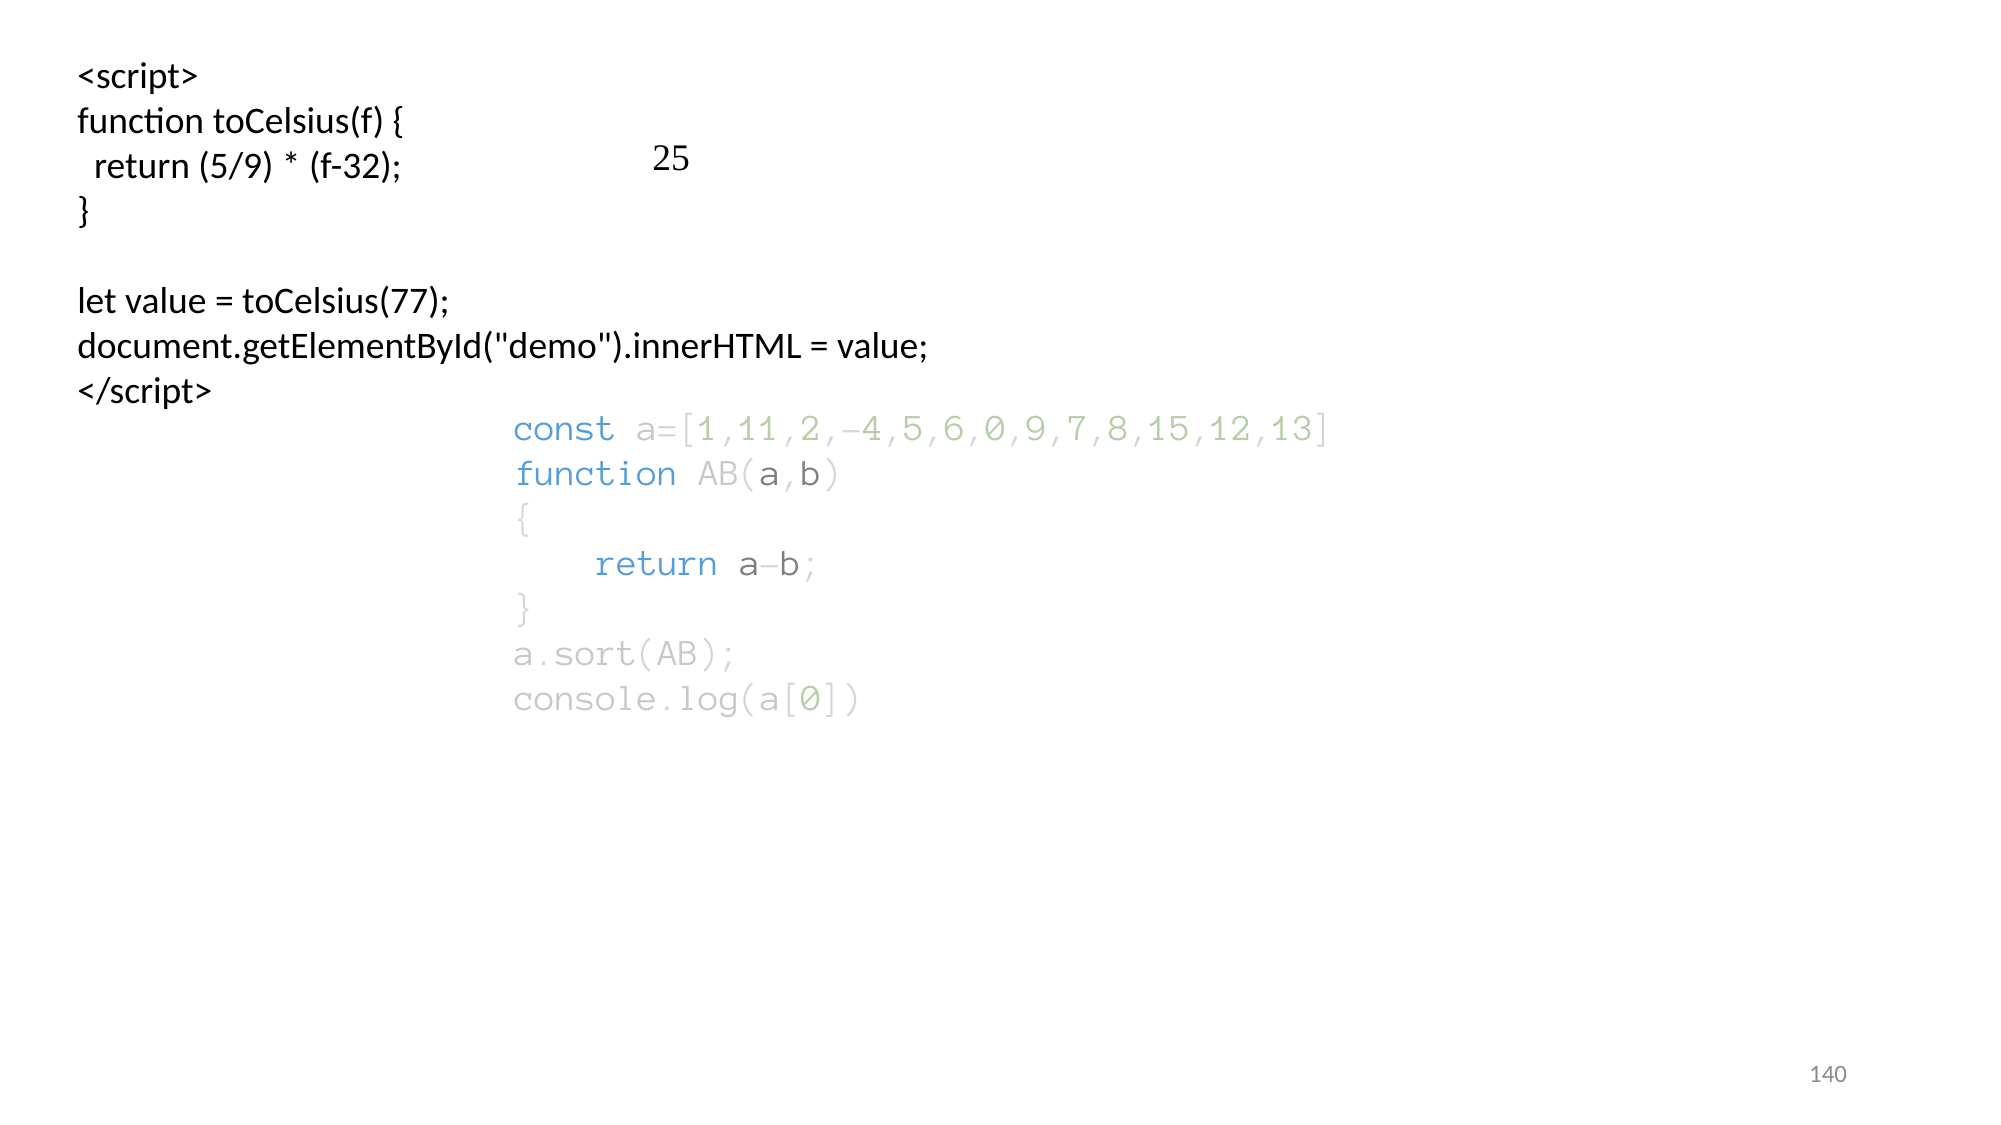

<script>
function toCelsius(f) {
  return (5/9) * (f-32);
}

let value = toCelsius(77);
document.getElementById("demo").innerHTML = value;
</script>
25
const a=[1,11,2,-4,5,6,0,9,7,8,15,12,13]
function AB(a,b)
{
    return a-b;
}
a.sort(AB);
console.log(a[0])
140